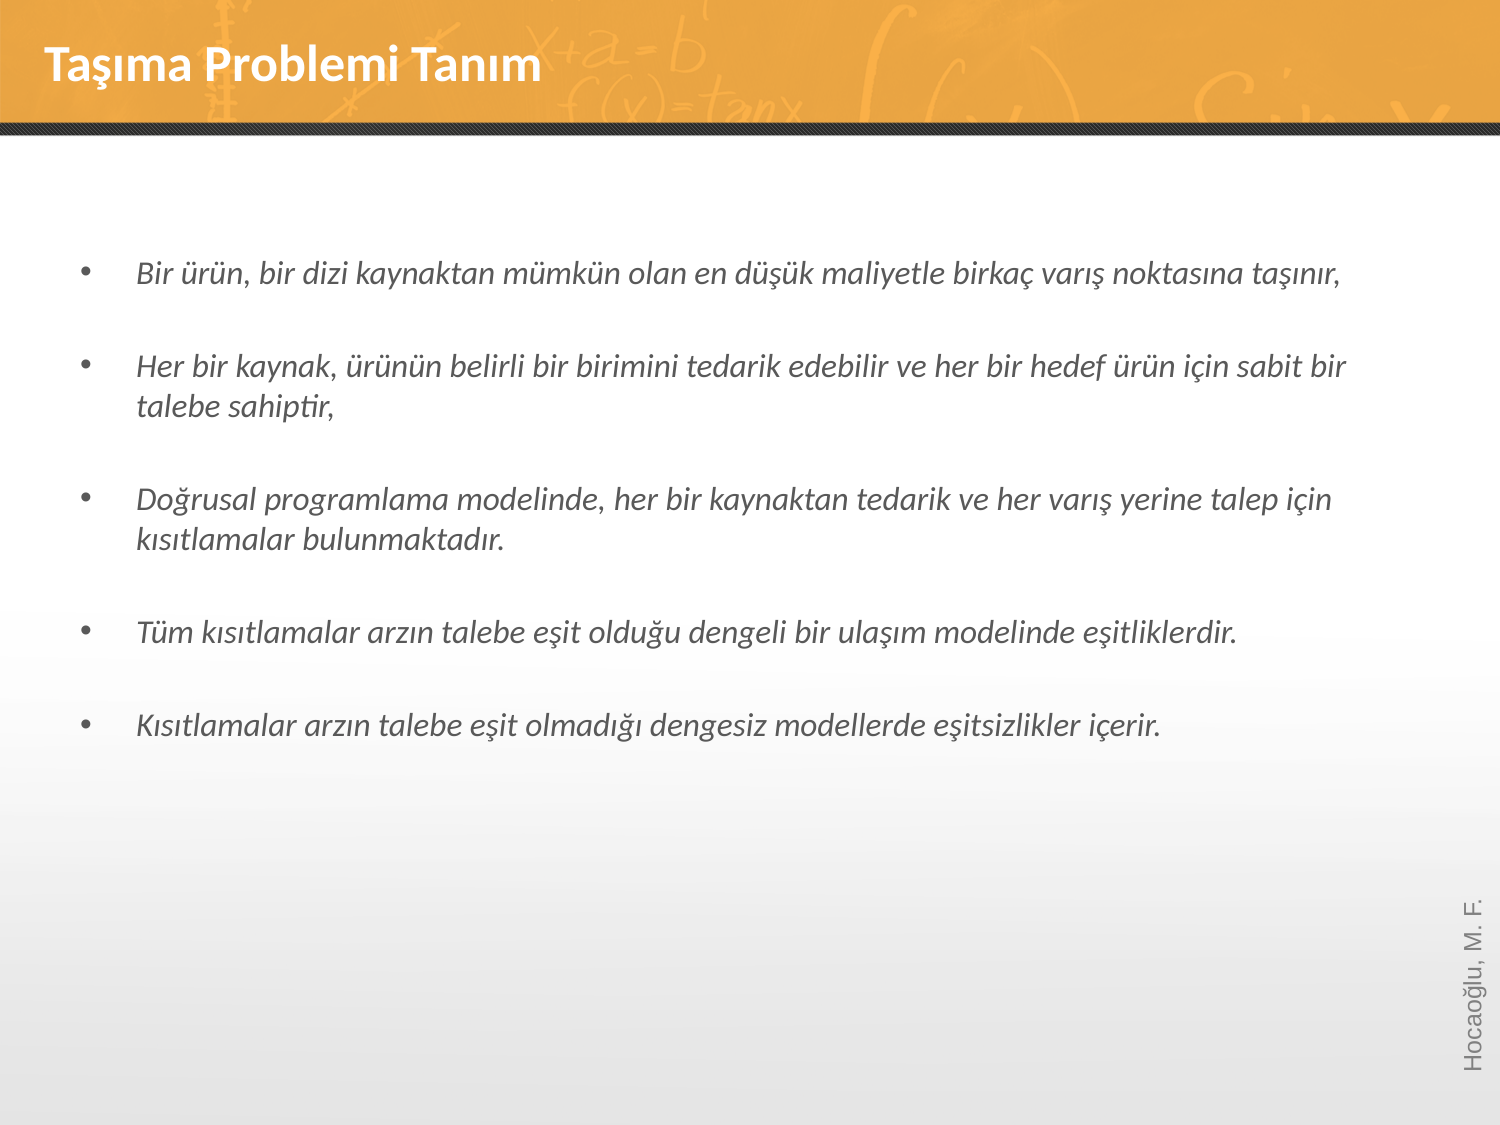

# Taşıma Problemi Tanım
Bir ürün, bir dizi kaynaktan mümkün olan en düşük maliyetle birkaç varış noktasına taşınır,

Her bir kaynak, ürünün belirli bir birimini tedarik edebilir ve her bir hedef ürün için sabit bir talebe sahiptir,

Doğrusal programlama modelinde, her bir kaynaktan tedarik ve her varış yerine talep için kısıtlamalar bulunmaktadır.

Tüm kısıtlamalar arzın talebe eşit olduğu dengeli bir ulaşım modelinde eşitliklerdir.

Kısıtlamalar arzın talebe eşit olmadığı dengesiz modellerde eşitsizlikler içerir.